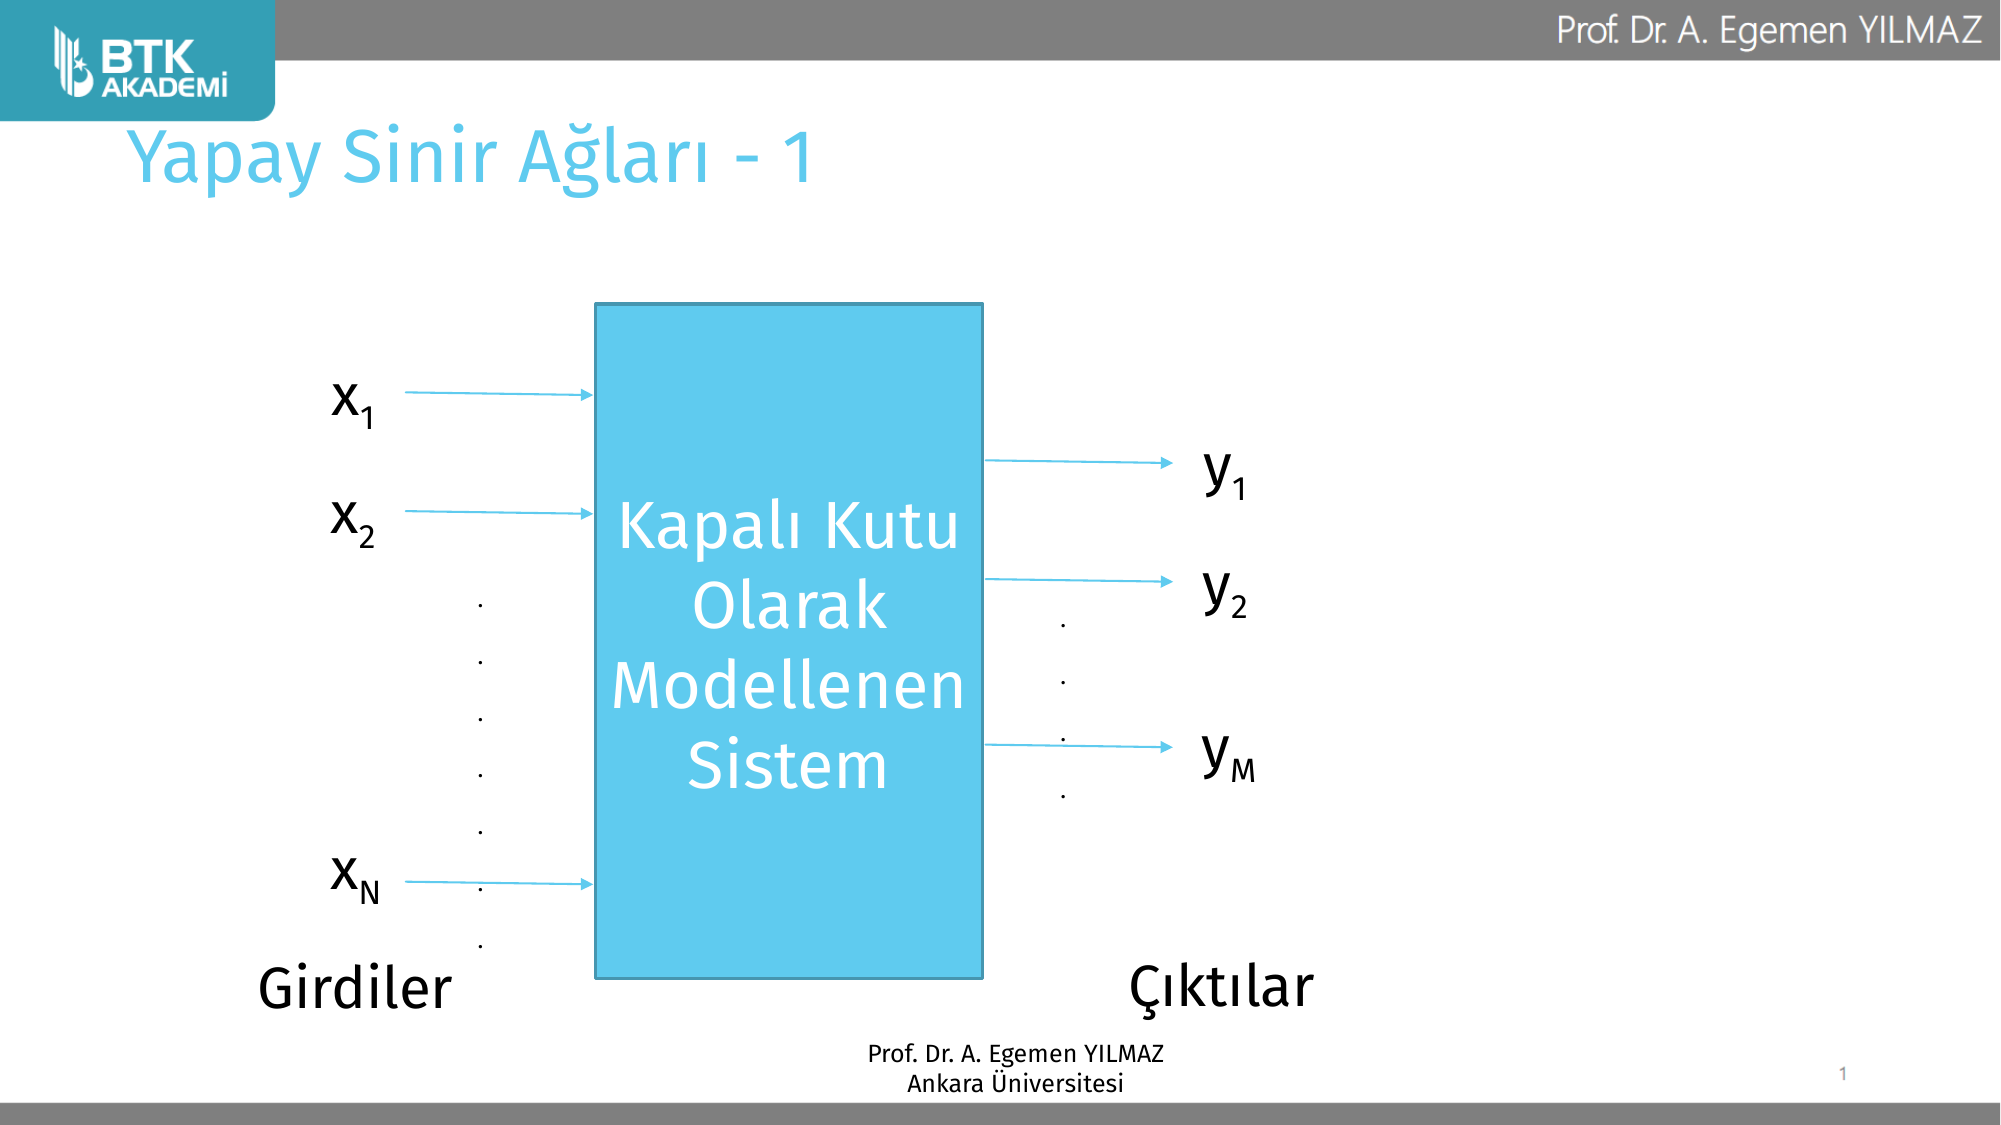

# Yapay Sinir Ağları - 1
Kapalı Kutu Olarak Modellenen Sistem
x1
y1
x2
y2
.
.
.
.
.
.
.
.
.
.
.
yM
xN
Çıktılar
Girdiler
Prof. Dr. A. Egemen YILMAZ
Ankara Üniversitesi